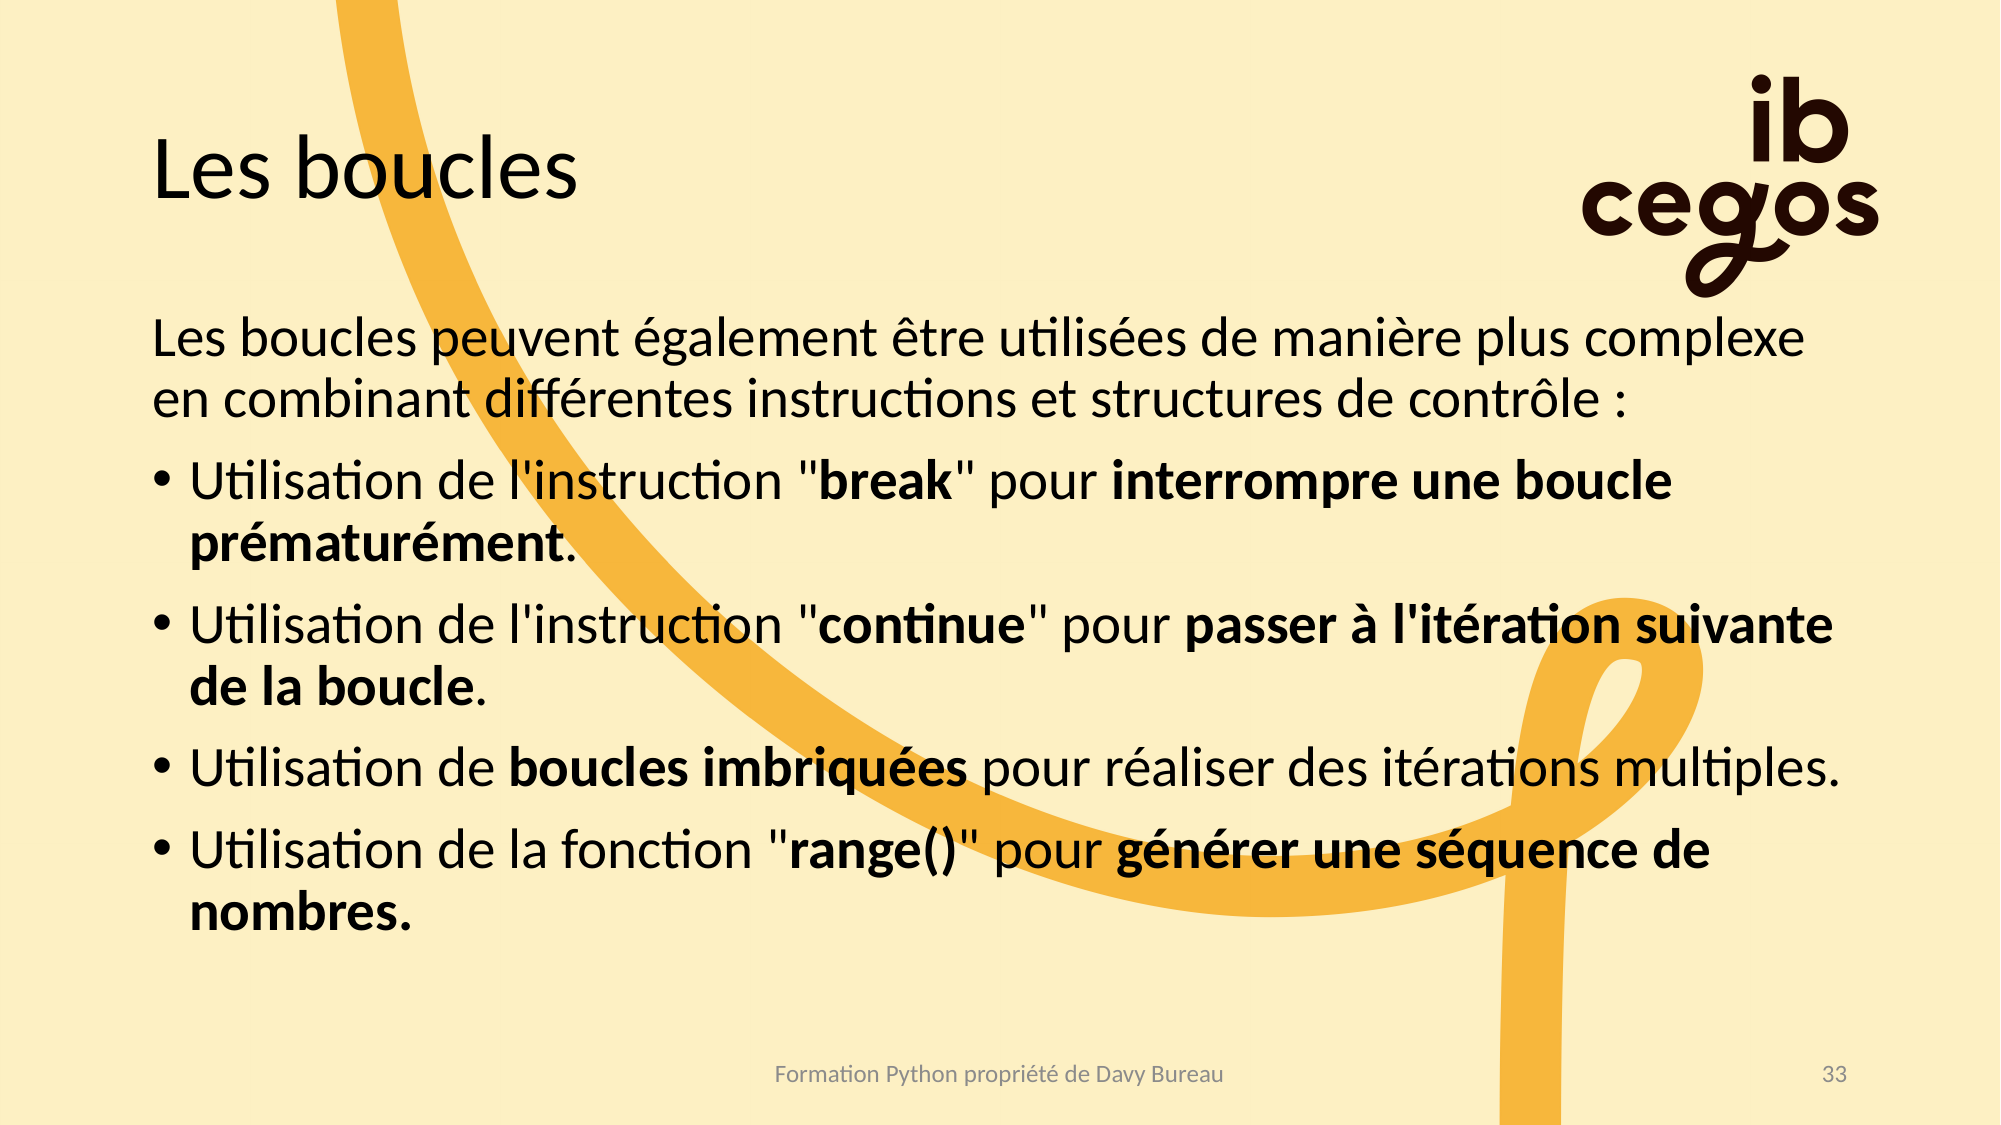

# Les boucles
Les boucles peuvent également être utilisées de manière plus complexe en combinant différentes instructions et structures de contrôle :
Utilisation de l'instruction "break" pour interrompre une boucle prématurément.
Utilisation de l'instruction "continue" pour passer à l'itération suivante de la boucle.
Utilisation de boucles imbriquées pour réaliser des itérations multiples.
Utilisation de la fonction "range()" pour générer une séquence de nombres.

Formation Python propriété de Davy Bureau
33